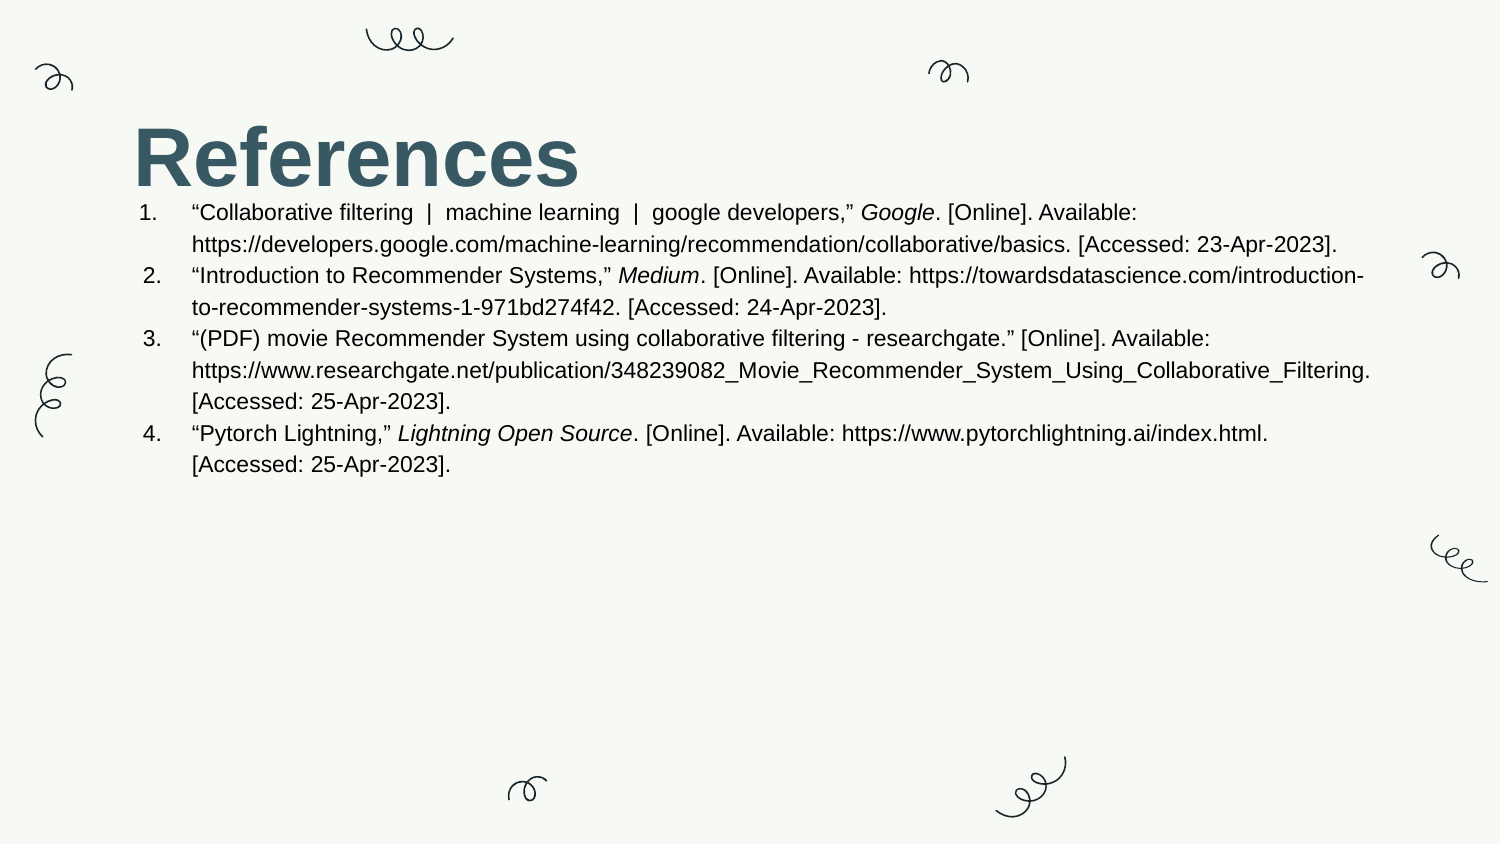

# References
“Collaborative filtering  |  machine learning  |  google developers,” Google. [Online]. Available: https://developers.google.com/machine-learning/recommendation/collaborative/basics. [Accessed: 23-Apr-2023].
“Introduction to Recommender Systems,” Medium. [Online]. Available: https://towardsdatascience.com/introduction-to-recommender-systems-1-971bd274f42. [Accessed: 24-Apr-2023].
“(PDF) movie Recommender System using collaborative filtering - researchgate.” [Online]. Available: https://www.researchgate.net/publication/348239082_Movie_Recommender_System_Using_Collaborative_Filtering. [Accessed: 25-Apr-2023].
“Pytorch Lightning,” Lightning Open Source. [Online]. Available: https://www.pytorchlightning.ai/index.html. [Accessed: 25-Apr-2023].